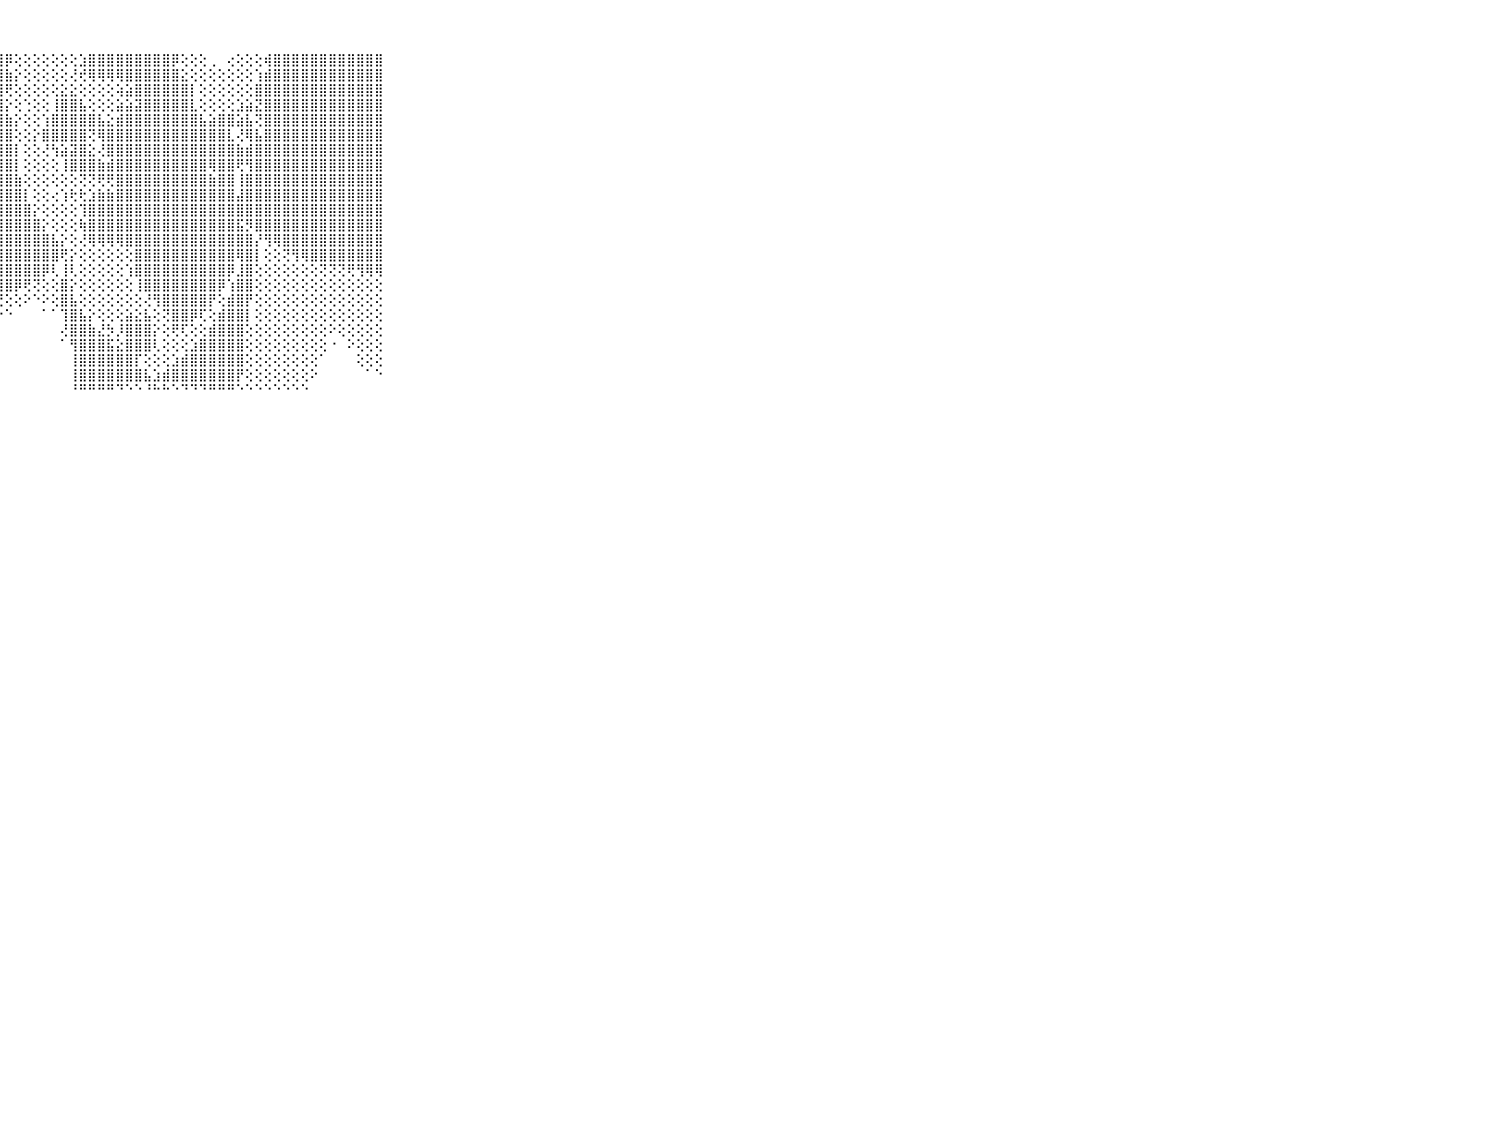

⠀⠀⠀⠀⠀⠀⠀⠀⠀⠀⠀⣿⣿⣿⣿⣿⣿⣿⣿⣿⣿⣿⣿⣿⣿⣿⣿⣿⡿⢕⢕⢕⢕⢕⢕⢕⣱⣿⣿⣿⣿⣿⣿⣿⣿⣿⡿⢕⢕⢕⢀⠀⢔⢕⢕⢕⢾⣿⣿⣿⣿⣿⣿⣿⣿⣿⣿⣿⣿⠀⠀⠀⠀⠀⠀⠀⠀⠀⠀⠀⠀
⠀⠀⠀⠀⠀⠀⠀⠀⠀⠀⠀⣿⣿⣿⣿⣿⣿⣿⣿⣿⣿⣿⣿⣿⣿⣿⣿⣿⣷⡕⢕⢕⢕⢕⢕⢜⢞⢿⢿⢿⢿⣿⣿⣿⣿⣿⣿⣕⢕⢕⢕⢕⢕⢕⢕⢱⣾⣿⣿⣿⣿⣿⣿⣿⣿⣿⣿⣿⣿⠀⠀⠀⠀⠀⠀⠀⠀⠀⠀⠀⠀
⠀⠀⠀⠀⠀⠀⠀⠀⠀⠀⠀⣿⣿⣿⣿⣿⣿⣿⣿⣿⣿⣿⣿⣿⣿⣿⣿⣿⢟⢕⢕⢕⢕⢕⣕⣕⢕⢕⢕⢕⢵⣵⣿⣿⣿⣿⣿⣿⡇⢕⢕⢕⢕⢕⢕⣿⣿⣿⣿⣿⣿⣿⣿⣿⣿⣿⣿⣿⣿⠀⠀⠀⠀⠀⠀⠀⠀⠀⠀⠀⠀
⠀⠀⠀⠀⠀⠀⠀⠀⠀⠀⠀⣿⣿⣿⣿⣿⣿⣿⣿⣿⣿⣿⣿⣿⣿⣿⣿⣿⡕⢕⢑⢕⢕⢸⣿⣿⣧⢕⢕⢕⣵⣵⣽⣿⣿⣿⣿⣿⣇⢕⢕⢕⢕⣱⣵⣝⣿⣿⣿⣿⣿⣿⣿⣿⣿⣿⣿⣿⣿⠀⠀⠀⠀⠀⠀⠀⠀⠀⠀⠀⠀
⠀⠀⠀⠀⠀⠀⠀⠀⠀⠀⠀⣿⣿⣿⣿⣿⣿⣿⣿⣿⣿⣿⣿⣿⣿⣿⣿⣿⣷⡕⢕⢕⢱⣿⣿⣿⣿⣿⣧⣕⣾⣿⣿⣿⣿⣿⣿⣿⣿⣧⣵⣿⣿⣵⣧⢝⣿⣿⣿⣿⣿⣿⣿⣿⣿⣿⣿⣿⣿⠀⠀⠀⠀⠀⠀⠀⠀⠀⠀⠀⠀
⠀⠀⠀⠀⠀⠀⠀⠀⠀⠀⠀⣿⣿⣿⣿⣿⣿⣿⣿⣿⣿⣿⣿⣿⣿⣿⣿⣿⣿⢕⢕⡕⣿⣿⣿⣿⣿⢝⢿⣿⣿⣿⣿⣿⣿⣿⣿⣿⣿⣿⣿⣿⣇⢜⢿⣧⣿⣿⣿⣿⣿⣿⣿⣿⣿⣿⣿⣿⣿⠀⠀⠀⠀⠀⠀⠀⠀⠀⠀⠀⠀
⠀⠀⠀⠀⠀⠀⠀⠀⠀⠀⠀⣿⣿⣿⣿⣿⣿⣿⣿⣿⣿⣿⣿⣿⣿⣿⣿⣿⣿⡇⢕⢕⢜⢳⣵⣽⣿⣕⢜⣿⣿⣿⣿⣿⣿⣿⣿⣿⣿⣿⣿⣿⣿⣷⣾⣿⣿⣿⣿⣿⣿⣿⣿⣿⣿⣿⣿⣿⣿⠀⠀⠀⠀⠀⠀⠀⠀⠀⠀⠀⠀
⠀⠀⠀⠀⠀⠀⠀⠀⠀⠀⠀⣿⣿⣿⣿⣿⣿⣿⣿⣿⣿⣿⣿⣿⣿⣿⣿⣿⣿⡇⢕⢕⢕⢕⢸⣿⣿⣿⣷⣾⣿⣿⣿⣿⣿⣿⣿⣿⣿⣿⢿⣿⣿⢟⢻⣿⣿⣿⣿⣿⣿⣿⣿⣿⣿⣿⣿⣿⣿⠀⠀⠀⠀⠀⠀⠀⠀⠀⠀⠀⠀
⠀⠀⠀⠀⠀⠀⠀⠀⠀⠀⠀⣿⣿⣿⣿⣿⣿⣿⣿⣿⣿⣿⣿⣿⣿⣿⣿⣿⣿⣷⢕⢕⢕⢕⢕⢕⢝⢝⢟⢟⣿⣿⣿⣿⣿⣿⣿⣿⣿⣿⣷⣿⣿⢸⣿⣿⣿⣿⣿⣿⣿⣿⣿⣿⣿⣿⣿⣿⣿⠀⠀⠀⠀⠀⠀⠀⠀⠀⠀⠀⠀
⠀⠀⠀⠀⠀⠀⠀⠀⠀⠀⠀⣿⣿⣿⣿⣿⣿⣿⣿⣿⣿⣿⣿⣿⣿⣿⣿⣿⣿⣿⡇⢕⢕⢔⢱⢗⢗⣱⣷⣷⣿⣿⣿⣿⣿⣿⣿⣿⣿⣿⣿⣿⣿⣼⣿⣿⣿⣿⣿⣿⣿⣿⣿⣿⣿⣿⣿⣿⣿⠀⠀⠀⠀⠀⠀⠀⠀⠀⠀⠀⠀
⠀⠀⠀⠀⠀⠀⠀⠀⠀⠀⠀⣿⣿⣿⣿⣿⣿⣿⣿⣿⣿⣿⣿⣿⣿⣿⣿⣿⣿⣿⣿⡕⢕⢕⢕⢕⢹⣿⣿⣿⣿⣿⣿⣿⣿⣿⣿⣿⣿⣿⣿⣿⣿⣿⣿⣿⣿⣿⣿⣿⣿⣿⣿⣿⣿⣿⣿⣿⣿⠀⠀⠀⠀⠀⠀⠀⠀⠀⠀⠀⠀
⠀⠀⠀⠀⠀⠀⠀⠀⠀⠀⠀⣿⣿⣿⣿⣿⣿⣿⣿⣿⣿⣿⣿⣿⣿⣿⣿⣿⣿⣿⣿⣿⡕⢕⢕⢕⢷⣿⣿⣿⣿⣿⣿⣿⣿⣿⣿⣿⣿⣿⣿⣿⣿⣯⡻⣿⣿⣿⣿⣿⣿⣿⣿⣿⣿⣿⣿⣿⣿⠀⠀⠀⠀⠀⠀⠀⠀⠀⠀⠀⠀
⠀⠀⠀⠀⠀⠀⠀⠀⠀⠀⠀⣿⣿⣿⣿⣿⣿⣿⣿⣿⣿⣿⣿⣿⣿⣿⣿⣿⣿⣿⣿⣿⣿⣧⡕⢕⢜⢿⢿⢿⢿⣿⣿⣿⣿⣿⣿⣿⣿⣿⣿⣿⣿⣿⣿⡜⢻⢿⣿⣿⣿⣿⣿⣿⣿⣿⣿⣿⣿⠀⠀⠀⠀⠀⠀⠀⠀⠀⠀⠀⠀
⠀⠀⠀⠀⠀⠀⠀⠀⠀⠀⠀⣿⣿⣿⣿⣿⣿⣿⣿⣿⣿⣿⣿⣿⣿⣿⣿⣿⣿⣿⣿⣿⣿⣿⢟⡕⢕⢕⢕⢕⢕⢕⣿⣿⣿⣿⣿⣿⣿⣿⣿⣿⣿⢿⣿⡇⢕⢕⢝⢻⢿⣿⣿⣿⣿⣿⣿⣿⣿⠀⠀⠀⠀⠀⠀⠀⠀⠀⠀⠀⠀
⠀⠀⠀⠀⠀⠀⠀⠀⠀⠀⠀⣿⣿⣿⣿⣿⣿⣿⣿⣿⣿⣿⣿⣿⣿⣿⣿⣿⣿⣿⣿⣿⡿⢇⢸⢇⢕⢕⢕⢕⢕⢱⣿⣿⣿⣿⣿⣿⣿⣿⣿⣿⡿⣸⣿⢕⢕⢕⢕⢕⢕⢕⢝⢝⢝⢟⢻⢿⢿⠀⠀⠀⠀⠀⠀⠀⠀⠀⠀⠀⠀
⠀⠀⠀⠀⠀⠀⠀⠀⠀⠀⠀⣿⣿⣿⣿⣿⣿⣿⣿⣿⣿⣿⣿⣿⣿⣿⣿⣿⣿⡿⢟⢝⢕⢕⣿⡕⢕⢕⢕⢕⢕⢕⢸⣿⣿⣿⣿⣿⣿⣿⣿⡿⢱⣿⣿⢕⢕⢕⢕⢕⢕⢕⢕⢕⢕⢕⢕⢕⢕⠀⠀⠀⠀⠀⠀⠀⠀⠀⠀⠀⠀
⠀⠀⠀⠀⠀⠀⠀⠀⠀⠀⠀⣿⣿⣿⣿⣿⣿⣿⣿⣿⣿⣿⣿⣿⣿⢿⢟⢝⢕⢕⠕⠑⠕⢕⣿⣧⢕⢕⢕⢕⢕⢕⢕⢜⢻⣿⣿⣿⣿⣿⡟⢕⣾⣿⡟⢕⢕⢕⢕⢕⢕⢕⢕⢕⢕⢕⢕⢕⢕⠀⠀⠀⠀⠀⠀⠀⠀⠀⠀⠀⠀
⠀⠀⠀⠀⠀⠀⠀⠀⠀⠀⠀⣿⣿⣿⣿⣿⣿⣿⣿⣿⣿⡿⢟⢏⢕⠕⠕⠑⠑⠀⠀⠀⠁⠁⢹⣿⣧⡕⢕⢕⢕⣵⣕⣧⢕⢝⣿⣿⡿⢏⢕⣾⣿⣿⡇⢕⢕⢕⢕⢕⢕⢕⢕⢕⢕⢕⢕⢕⢕⠀⠀⠀⠀⠀⠀⠀⠀⠀⠀⠀⠀
⠀⠀⠀⠀⠀⠀⠀⠀⠀⠀⠀⣟⢟⣿⣿⣿⣿⣿⢟⢏⢕⢕⠕⠑⠁⠀⠀⠀⠀⠀⠀⠀⠀⠀⢜⣿⣿⣷⣜⡳⡸⣿⣿⣿⡕⢕⢟⢏⢕⢕⣾⣿⣿⣿⢕⢕⢕⢕⢕⢕⢕⢕⢕⠕⢕⢕⢕⢕⢕⠀⠀⠀⠀⠀⠀⠀⠀⠀⠀⠀⠀
⠀⠀⠀⠀⠀⠀⠀⠀⠀⠀⠀⣻⡇⣿⣟⢸⢝⢕⢕⢕⠑⠁⠀⠀⠀⠀⠀⠀⠀⠀⠀⠀⠀⠀⠁⢻⣿⣿⣿⣯⣕⣿⣿⣿⢇⢕⢕⢕⣱⣿⣿⣿⣿⣿⢕⢕⢕⢕⢕⢕⢕⢕⢕⠐⠀⠕⢕⢕⢕⠀⠀⠀⠀⠀⠀⠀⠀⠀⠀⠀⠀
⠀⠀⠀⠀⠀⠀⠀⠀⠀⠀⠀⣿⣇⣿⣿⢇⢕⢕⠁⠐⠀⠀⠀⠀⠀⠀⠀⠀⠀⠀⠀⠀⠀⠀⠀⢸⣿⣿⣿⣿⣿⣿⡏⢕⢕⢕⣱⣾⣿⣿⣿⣿⣿⣿⢕⢕⢕⢕⢕⢕⢕⢕⠁⠀⠀⠀⢕⢕⢕⠀⠀⠀⠀⠀⠀⠀⠀⠀⠀⠀⠀
⠀⠀⠀⠀⠀⠀⠀⠀⠀⠀⠀⣿⣼⣿⡿⢕⢕⠕⠀⠀⠀⠀⠀⠀⠀⠀⠀⠀⠀⠀⠀⠀⠀⠀⠀⢸⣿⣿⣿⣿⣿⣿⣿⣧⣱⣾⣿⣿⣿⣿⣿⣿⣿⡟⢕⢕⢕⢕⢕⢕⢕⠕⠀⠀⠀⠀⠀⠁⠑⠀⠀⠀⠀⠀⠀⠀⠀⠀⠀⠀⠀
⠀⠀⠀⠀⠀⠀⠀⠀⠀⠀⠀⠛⠛⠛⠋⠑⠑⠀⠀⠀⠀⠀⠀⠀⠀⠀⠀⠀⠀⠀⠀⠀⠀⠀⠀⠘⠛⠛⠛⠛⠙⠑⠑⠘⠓⠓⠑⠙⠙⠙⠛⠛⠛⠑⠑⠑⠑⠑⠑⠑⠑⠀⠀⠀⠀⠀⠀⠀⠀⠀⠀⠀⠀⠀⠀⠀⠀⠀⠀⠀⠀